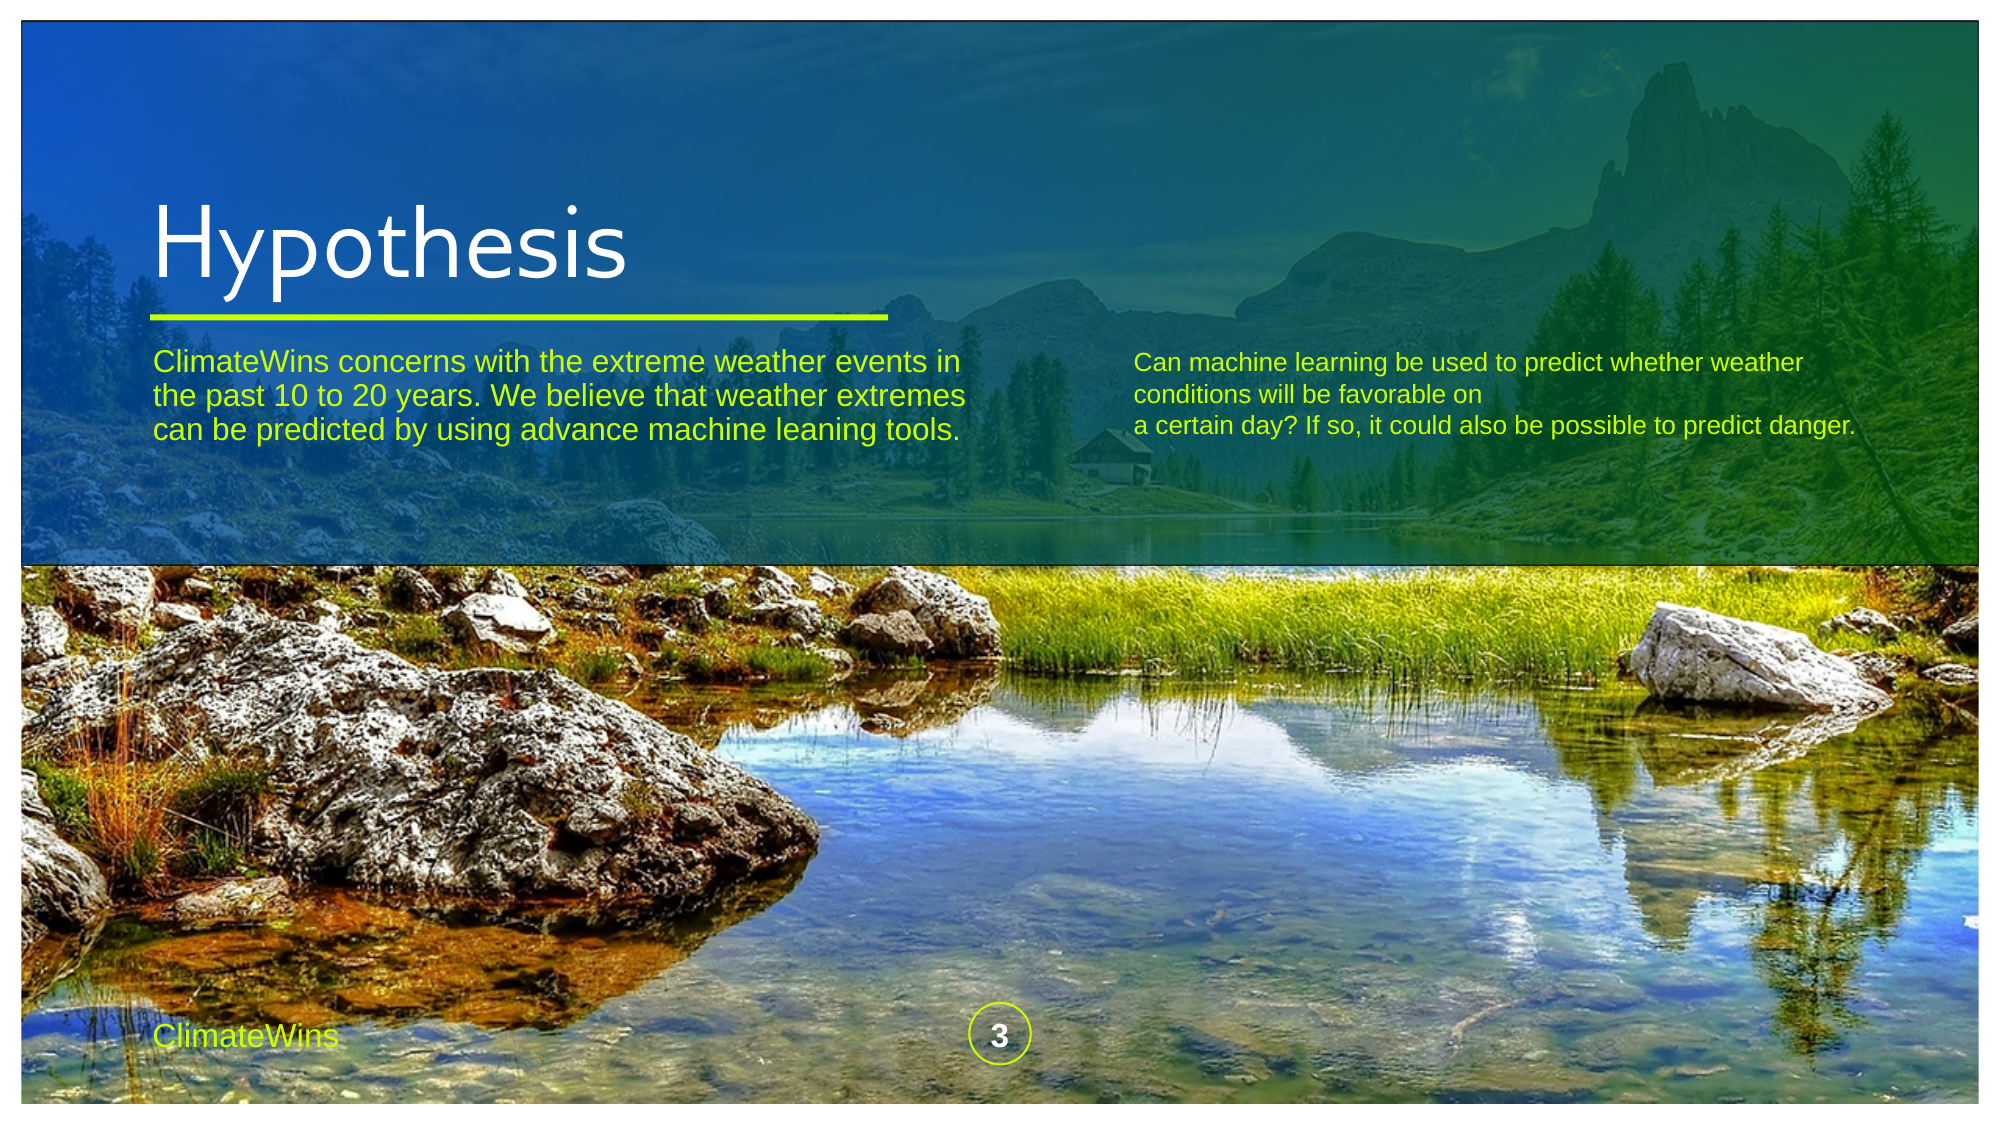

# Hypothesis
Can machine learning be used to predict whether weather conditions will be favorable on
a certain day? If so, it could also be possible to predict danger.
ClimateWins concerns with the extreme weather events in the past 10 to 20 years. We believe that weather extremes can be predicted by using advance machine leaning tools.
ClimateWins
3